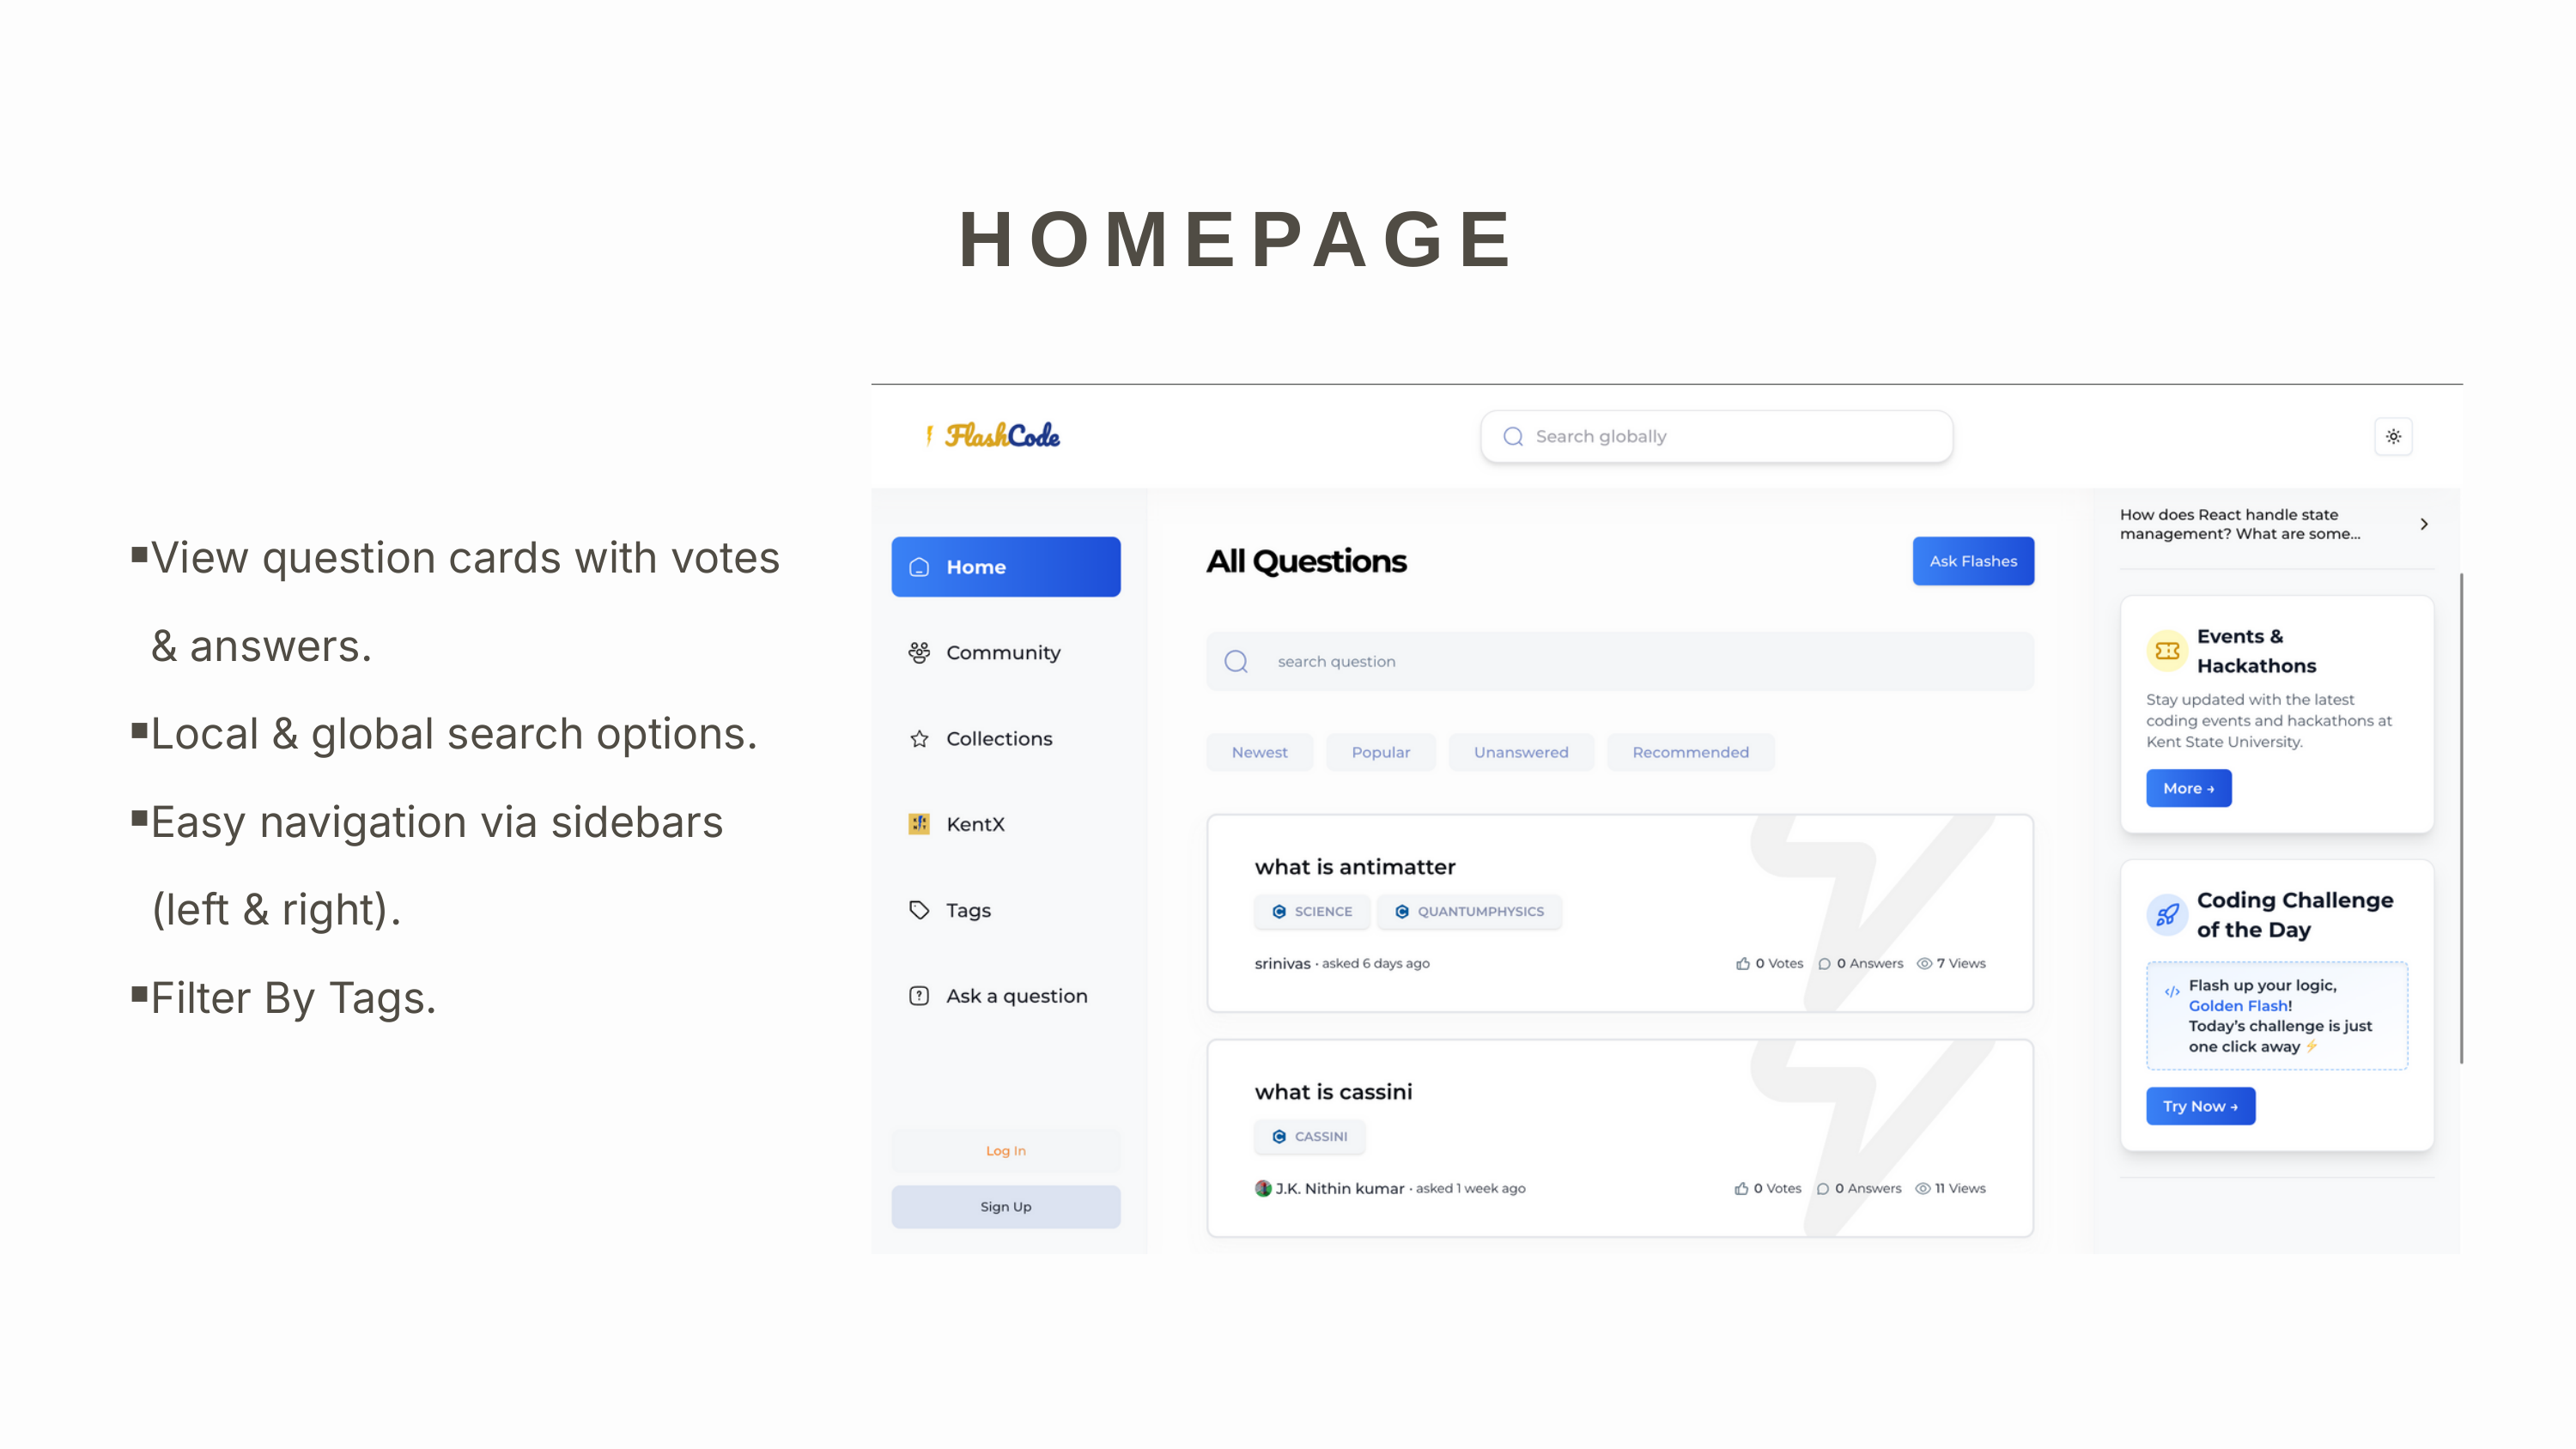

HOMEPAGE

View question cards with votes & answers.
Local & global search options.
Easy navigation via sidebars (left & right).
Filter By Tags.